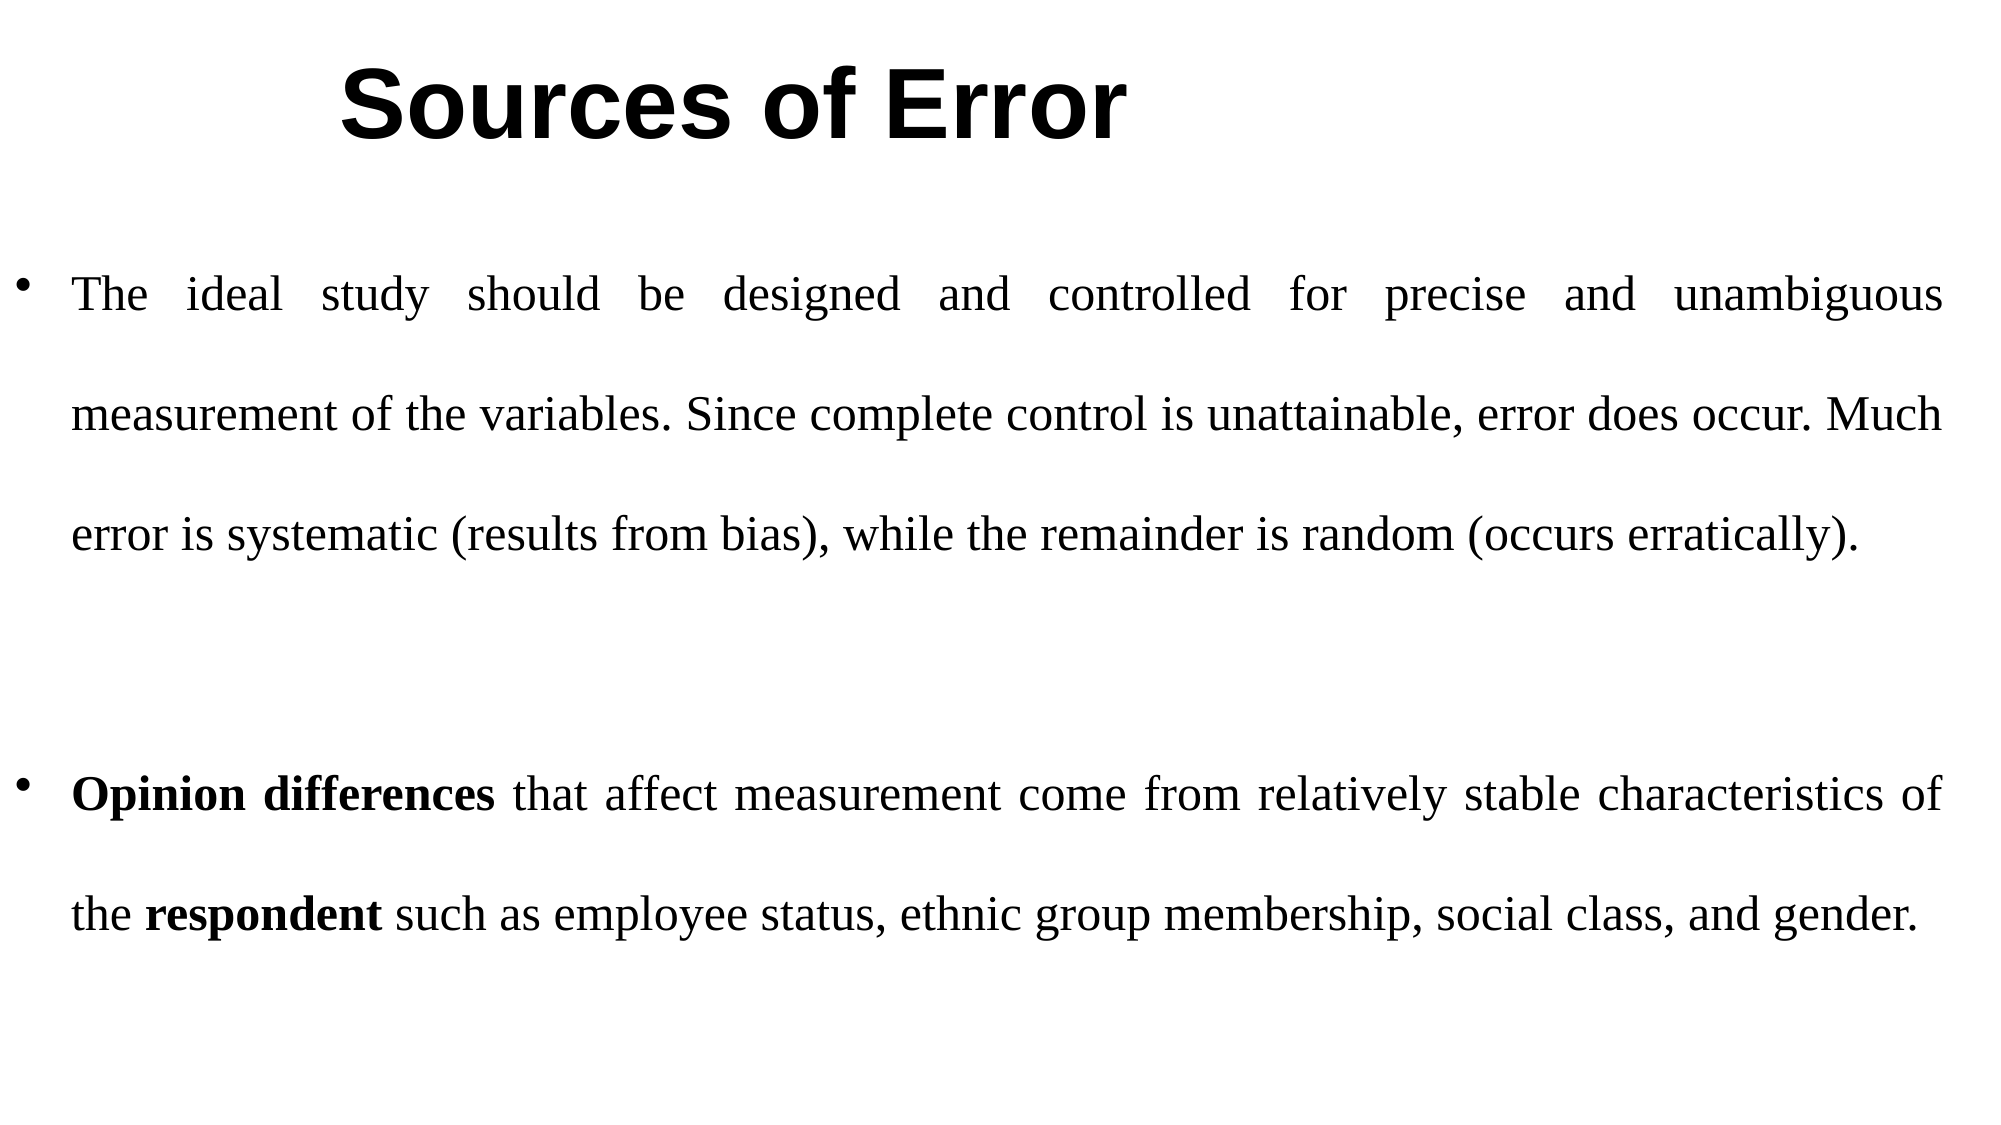

# Sources of Error
The ideal study should be designed and controlled for precise and unambiguous measurement of the variables. Since complete control is unattainable, error does occur. Much error is systematic (results from bias), while the remainder is random (occurs erratically).

Opinion differences that affect measurement come from relatively stable characteristics of the respondent such as employee status, ethnic group membership, social class, and gender.
11-21